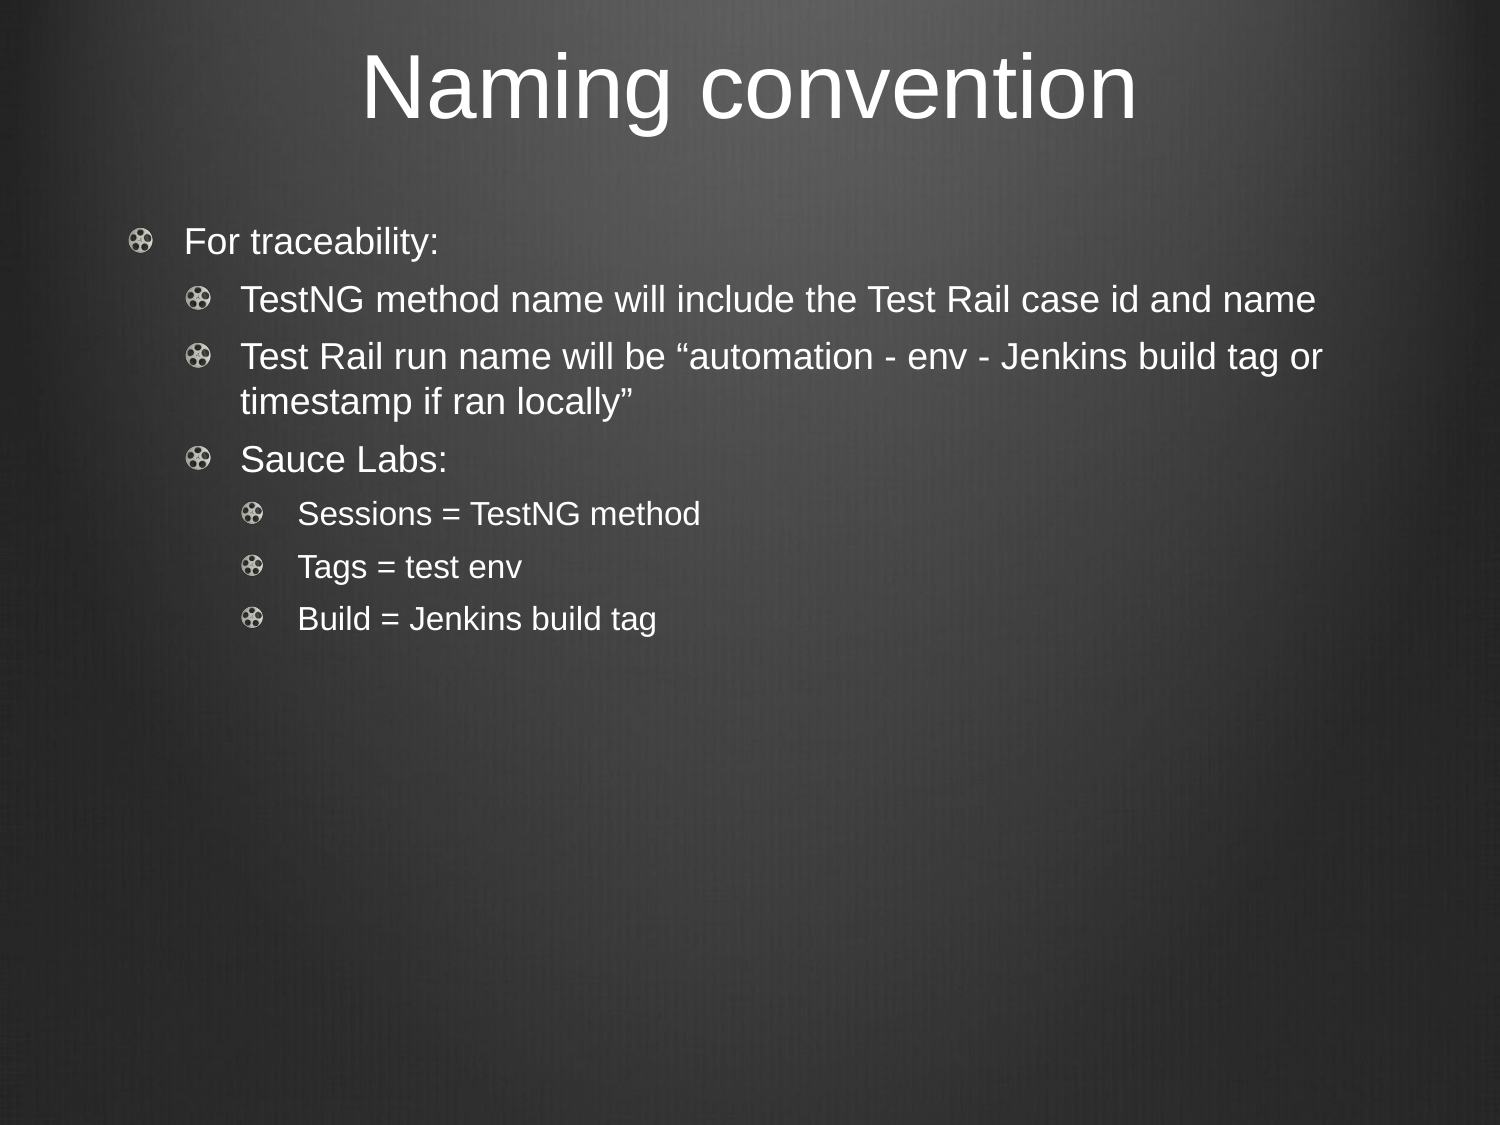

# Naming convention
For traceability:
TestNG method name will include the Test Rail case id and name
Test Rail run name will be “automation - env - Jenkins build tag or timestamp if ran locally”
Sauce Labs:
Sessions = TestNG method
Tags = test env
Build = Jenkins build tag